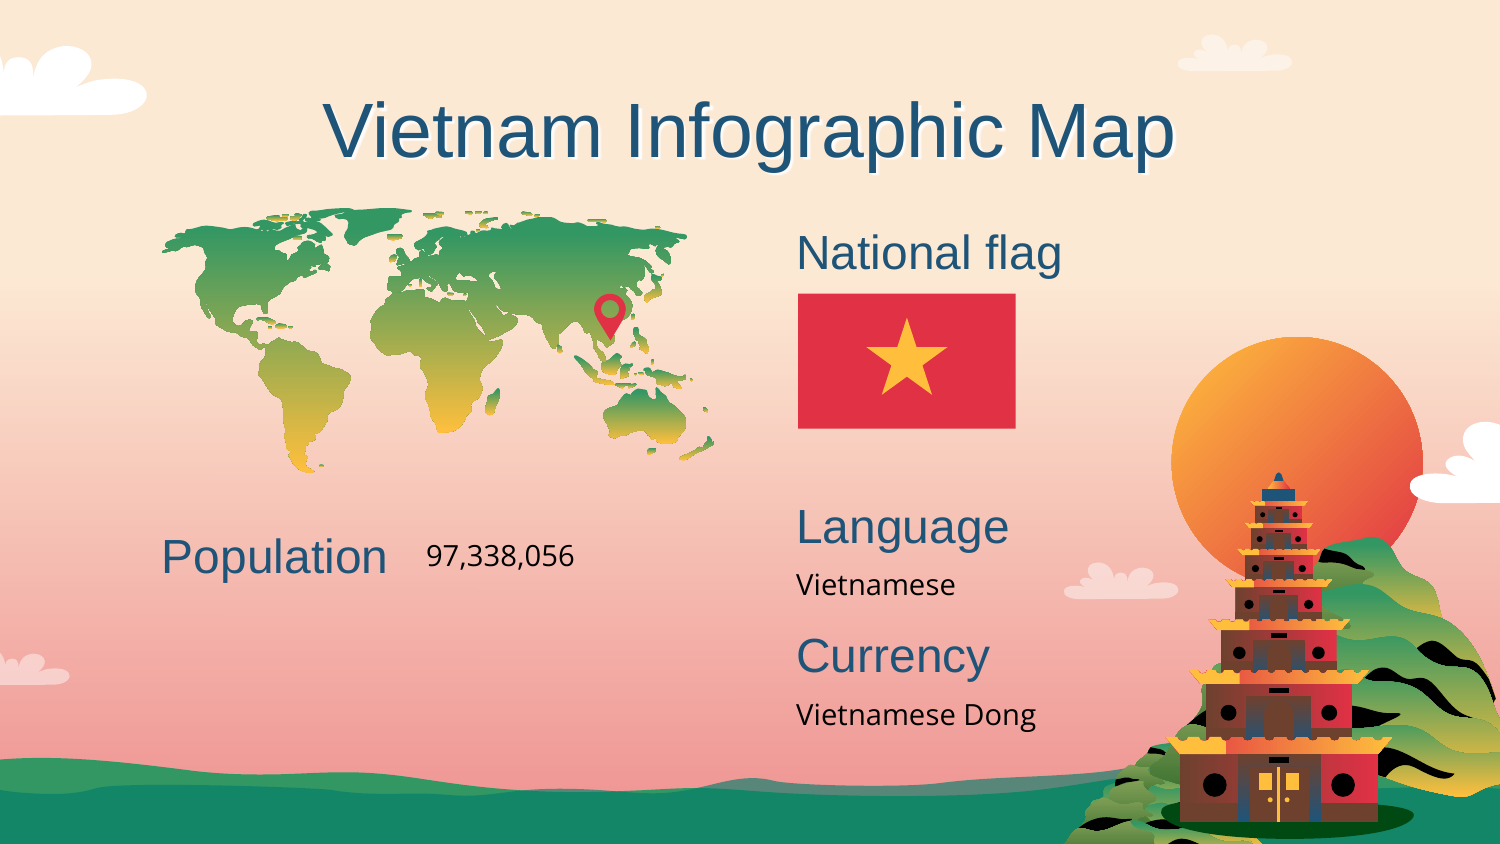

# Vietnam Infographic Map

National flag

Language
97,338,056
Population

Vietnamese

Currency

Vietnamese Dong